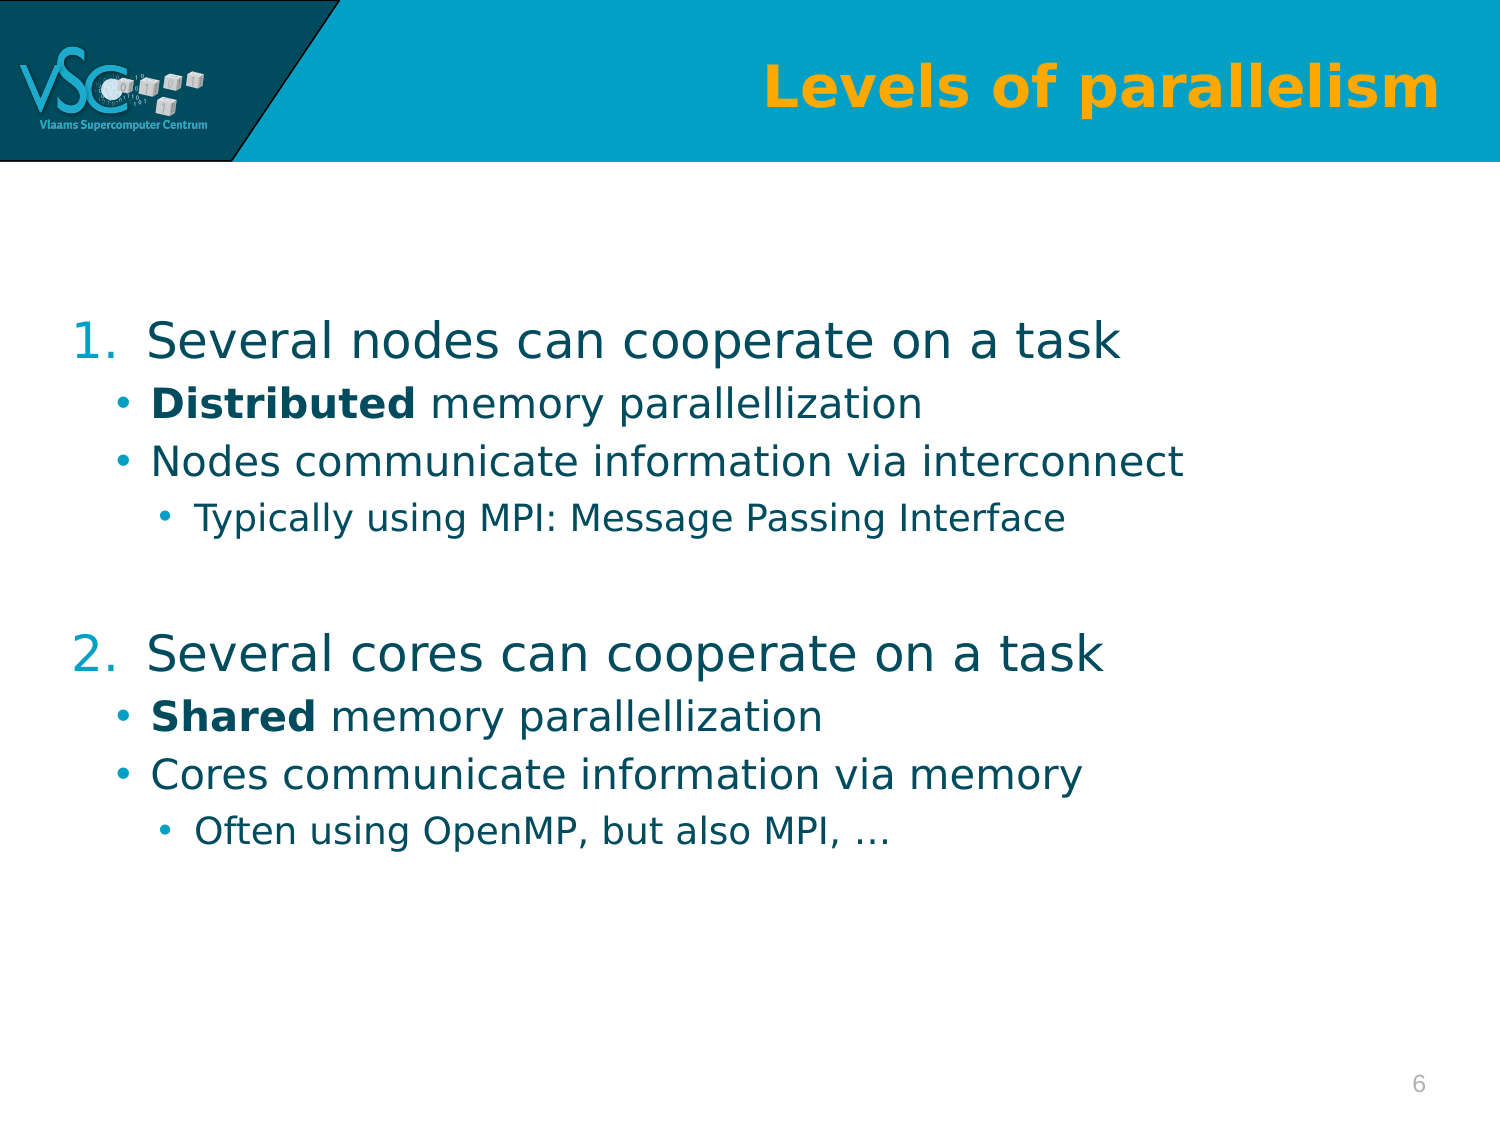

# Levels of parallelism
Several nodes can cooperate on a task
Distributed memory parallellization
Nodes communicate information via interconnect
Typically using MPI: Message Passing Interface

Several cores can cooperate on a task
Shared memory parallellization
Cores communicate information via memory
Often using OpenMP, but also MPI, …

6